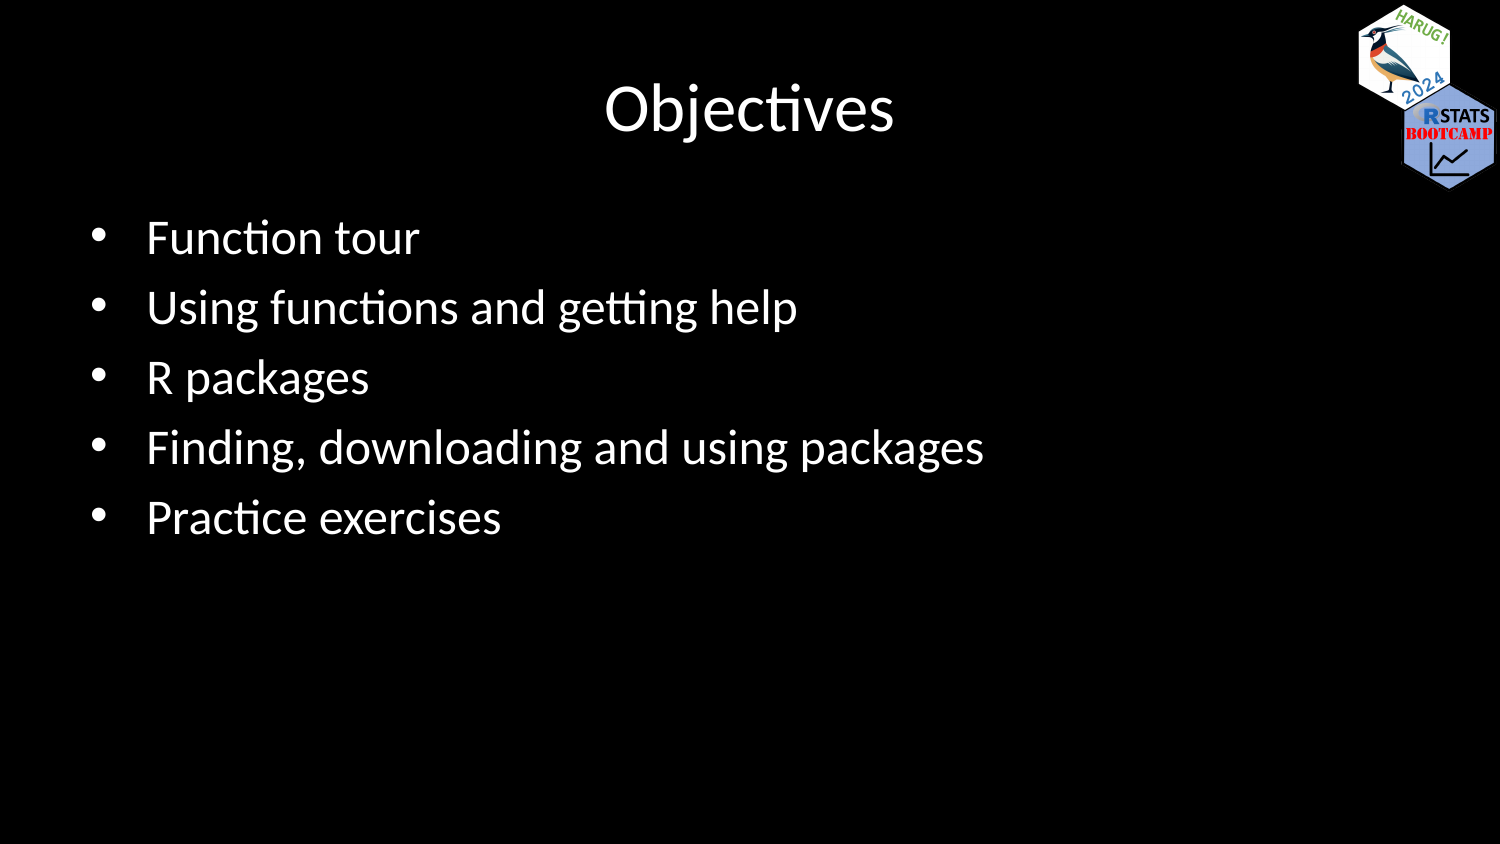

# Objectives
Function tour
Using functions and getting help
R packages
Finding, downloading and using packages
Practice exercises